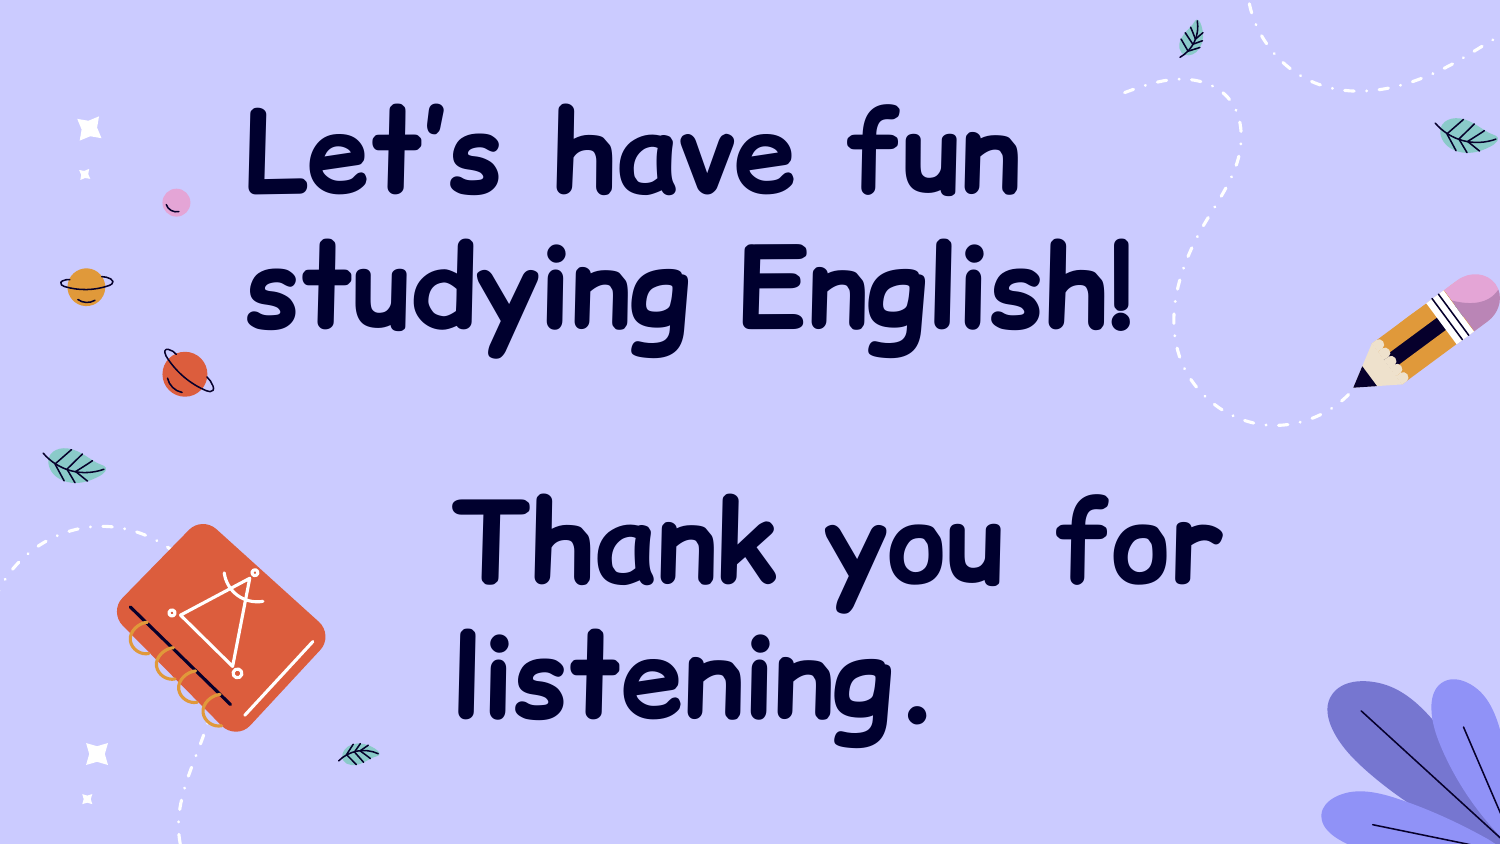

Let’s have fun studying English!

# Thank you for listening.